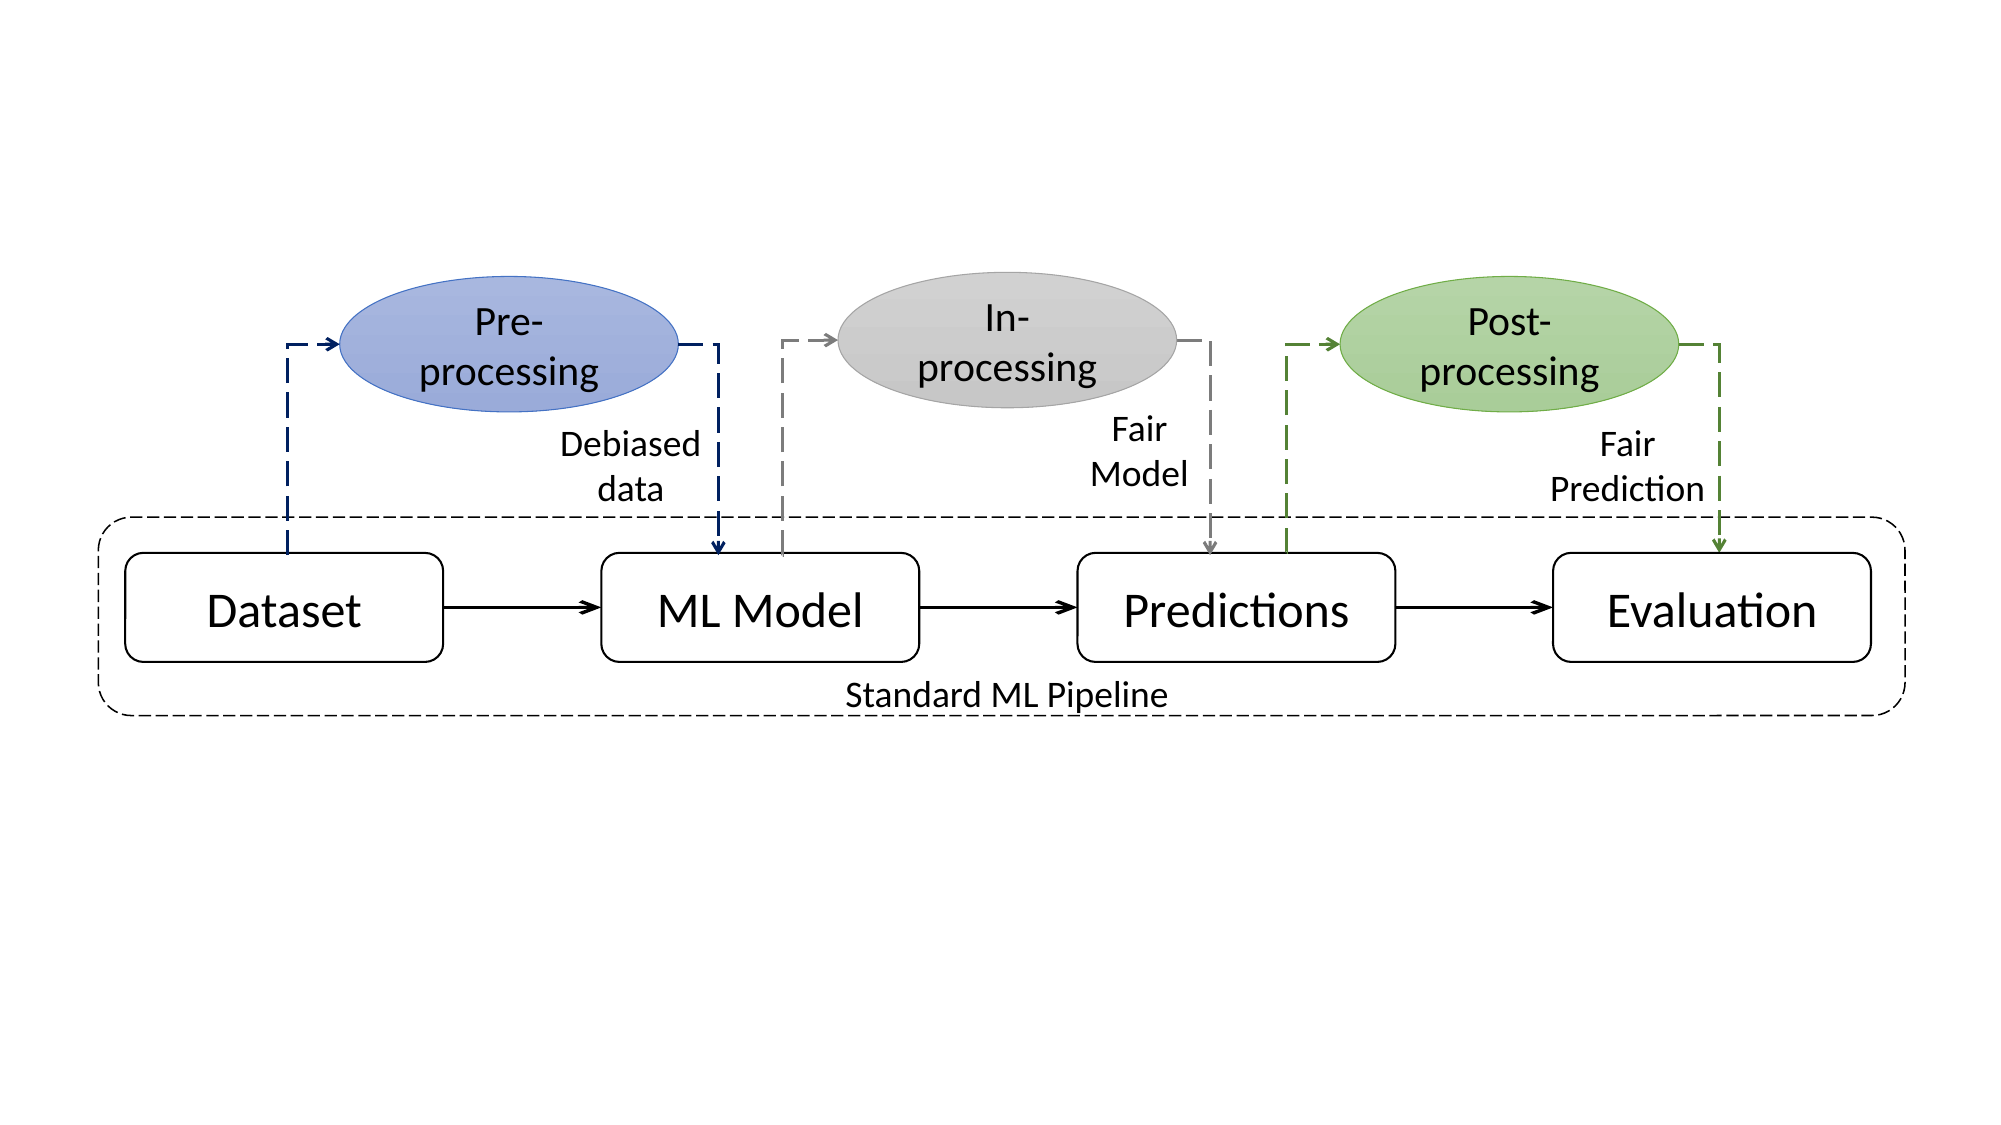

In-processing
Pre-processing
Post-processing
Fair
Model
Debiased
data
Fair
Prediction

Dataset
ML Model
Predictions
Evaluation
Fair
Predictions
Standard ML Pipeline